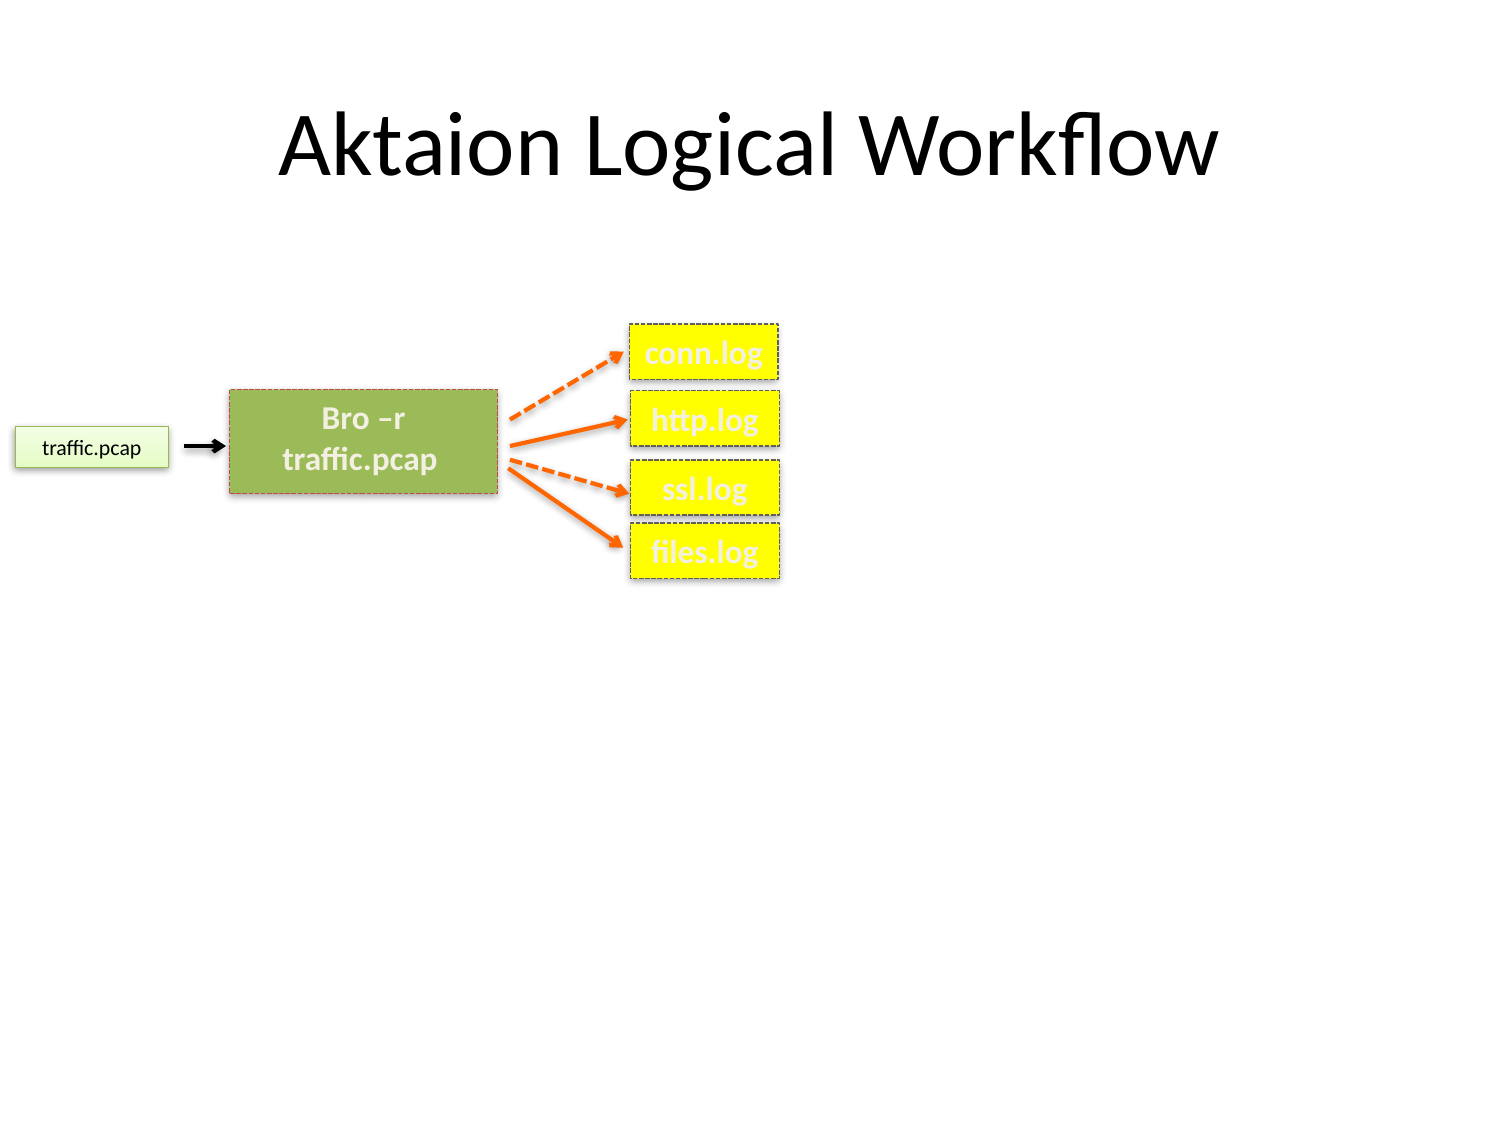

# Aktaion Logical Workflow
conn.log
Bro –r traffic.pcap
http.log
traffic.pcap
ssl.log
files.log